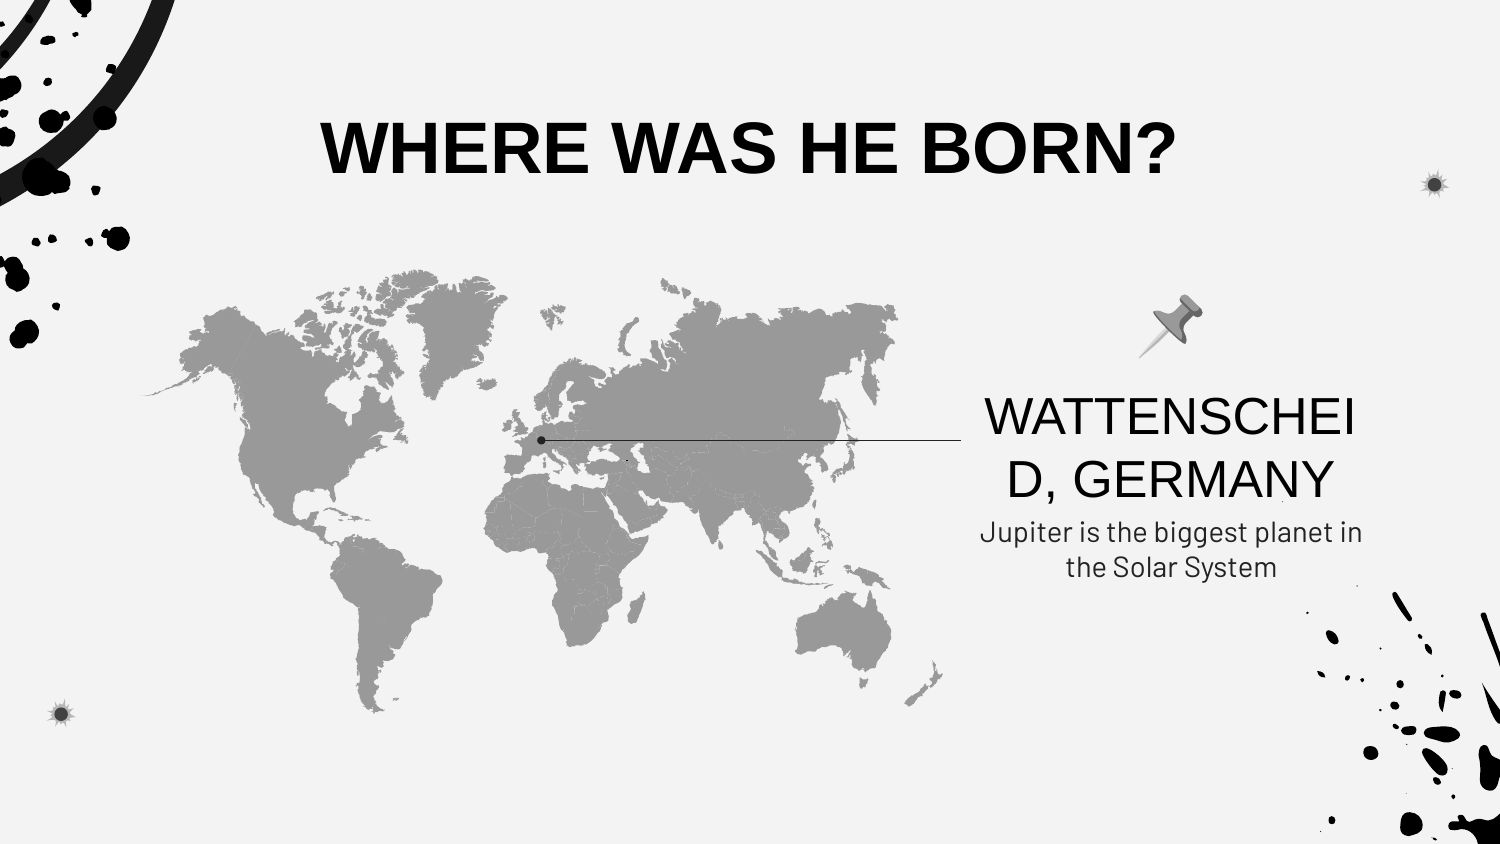

# WHERE WAS HE BORN?

WATTENSCHEID, GERMANY
Jupiter is the biggest planet in the Solar System